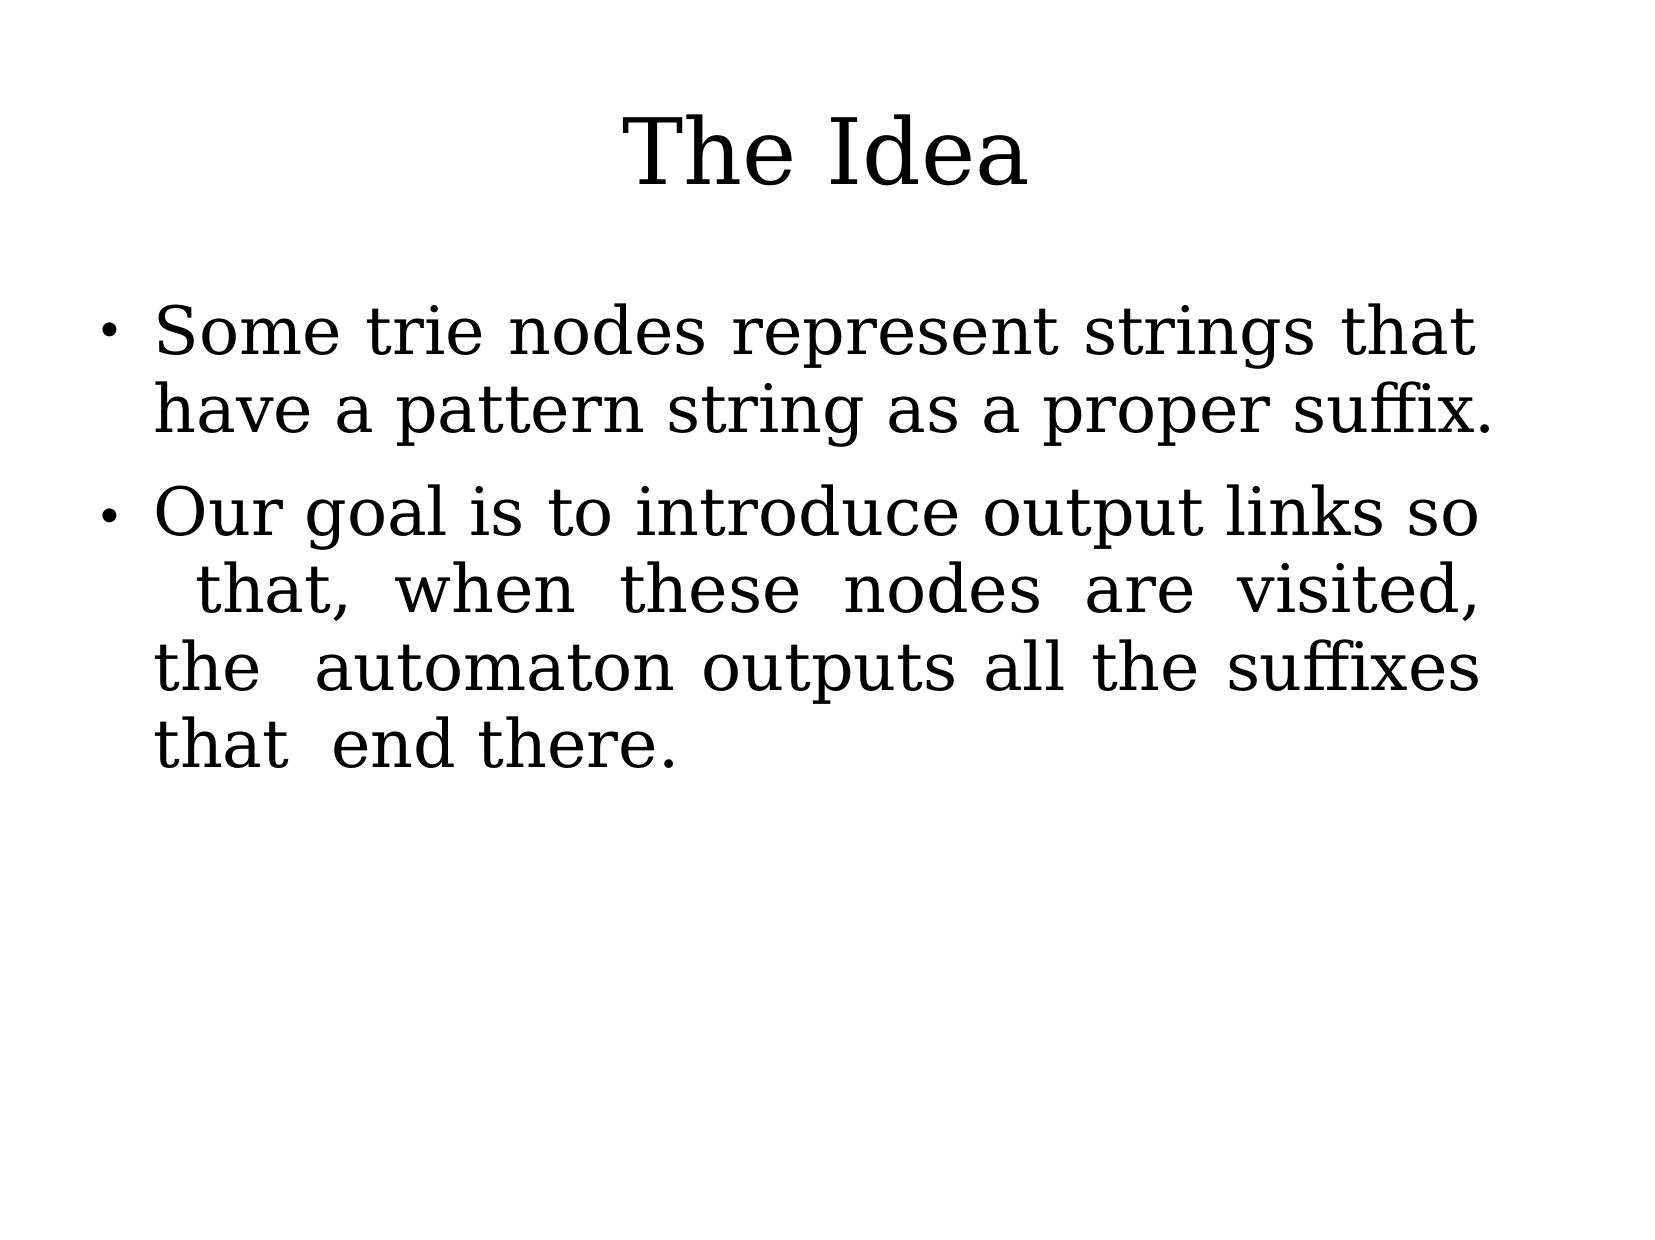

# The Idea
Some trie nodes represent strings that  have a pattern string as a proper suffix.
Our goal is to introduce output links so  that, when these nodes are visited, the  automaton outputs all the suffixes that  end there.
●
●